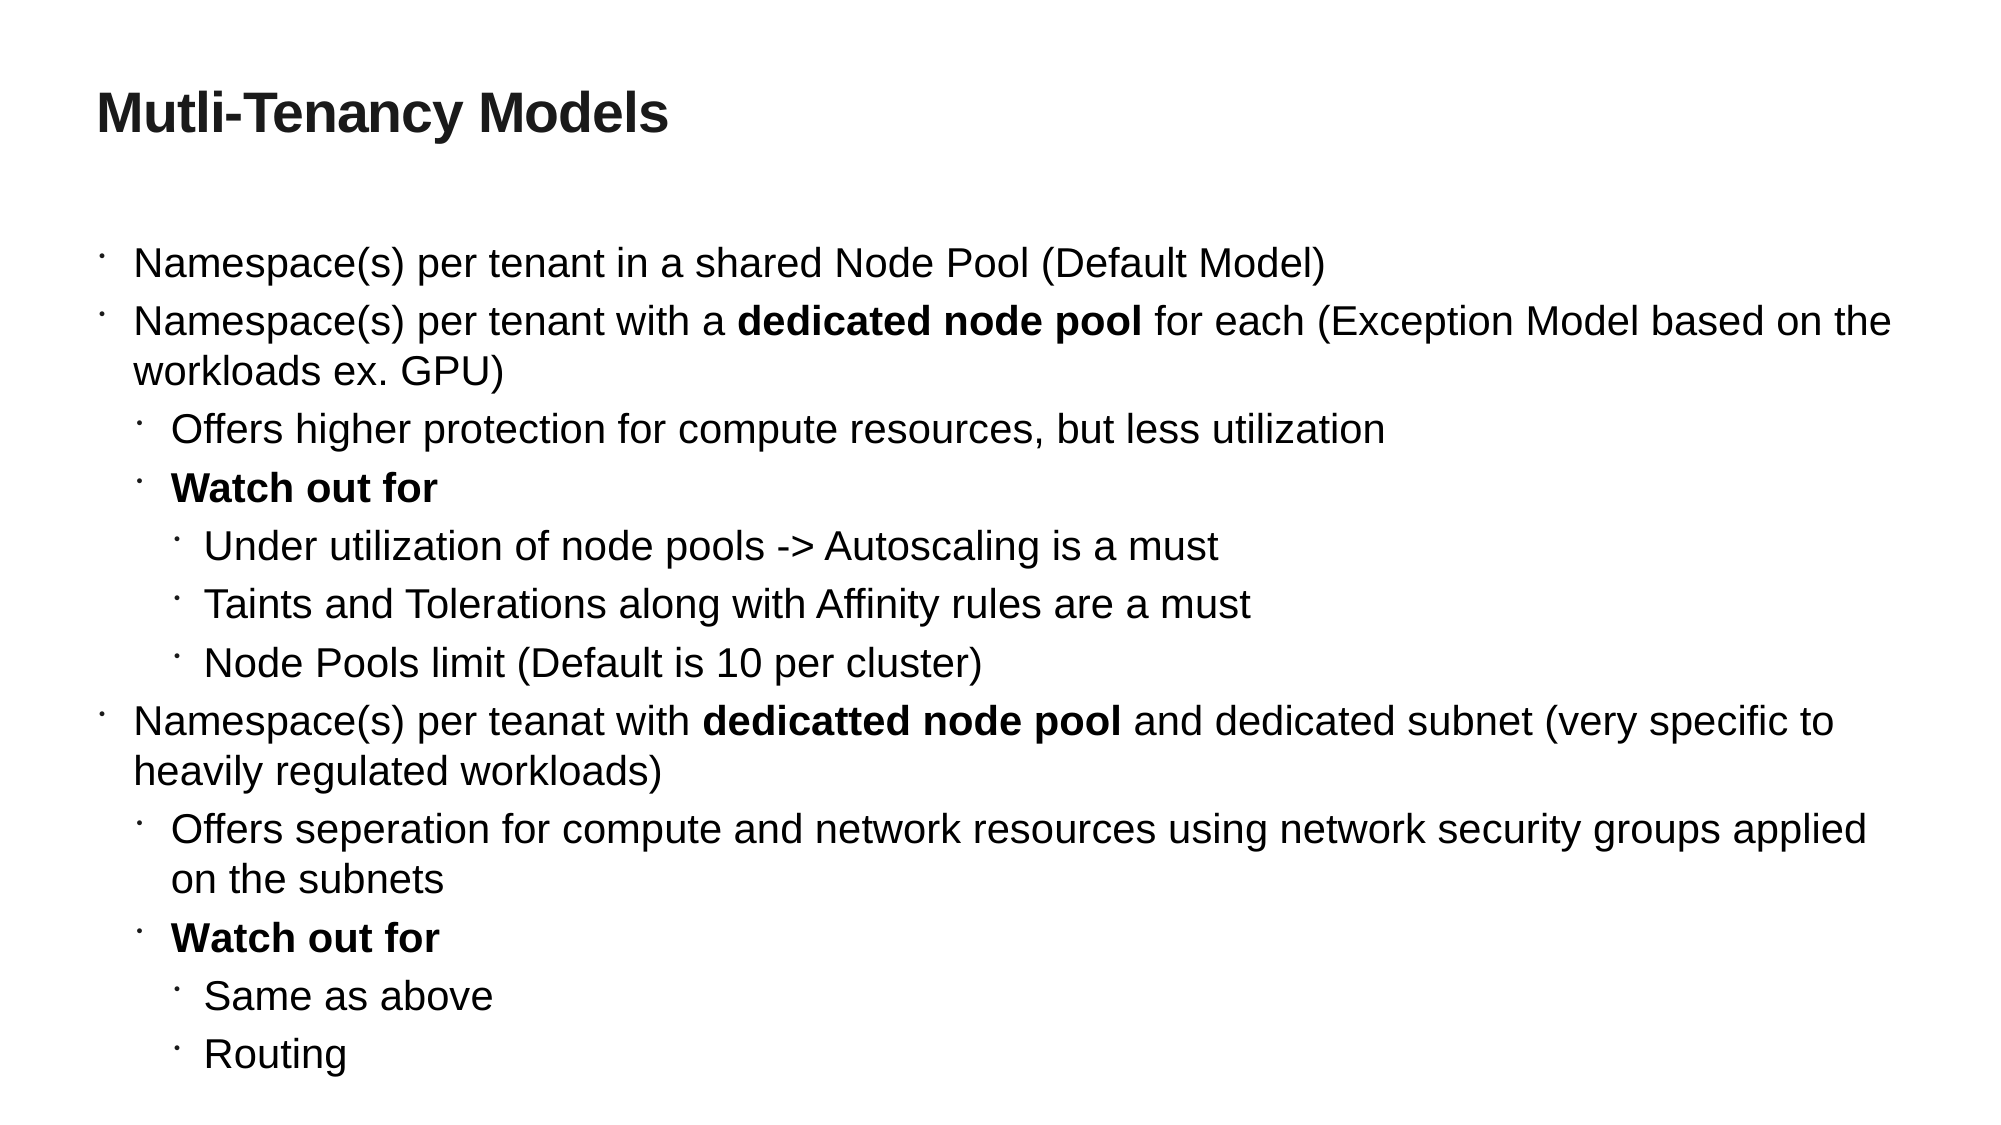

# Mutli-Tenancy Models
Namespace(s) per tenant in a shared Node Pool (Default Model)
Namespace(s) per tenant with a dedicated node pool for each (Exception Model based on the workloads ex. GPU)
Offers higher protection for compute resources, but less utilization
Watch out for
Under utilization of node pools -> Autoscaling is a must
Taints and Tolerations along with Affinity rules are a must
Node Pools limit (Default is 10 per cluster)
Namespace(s) per teanat with dedicatted node pool and dedicated subnet (very specific to heavily regulated workloads)
Offers seperation for compute and network resources using network security groups applied on the subnets
Watch out for
Same as above
Routing